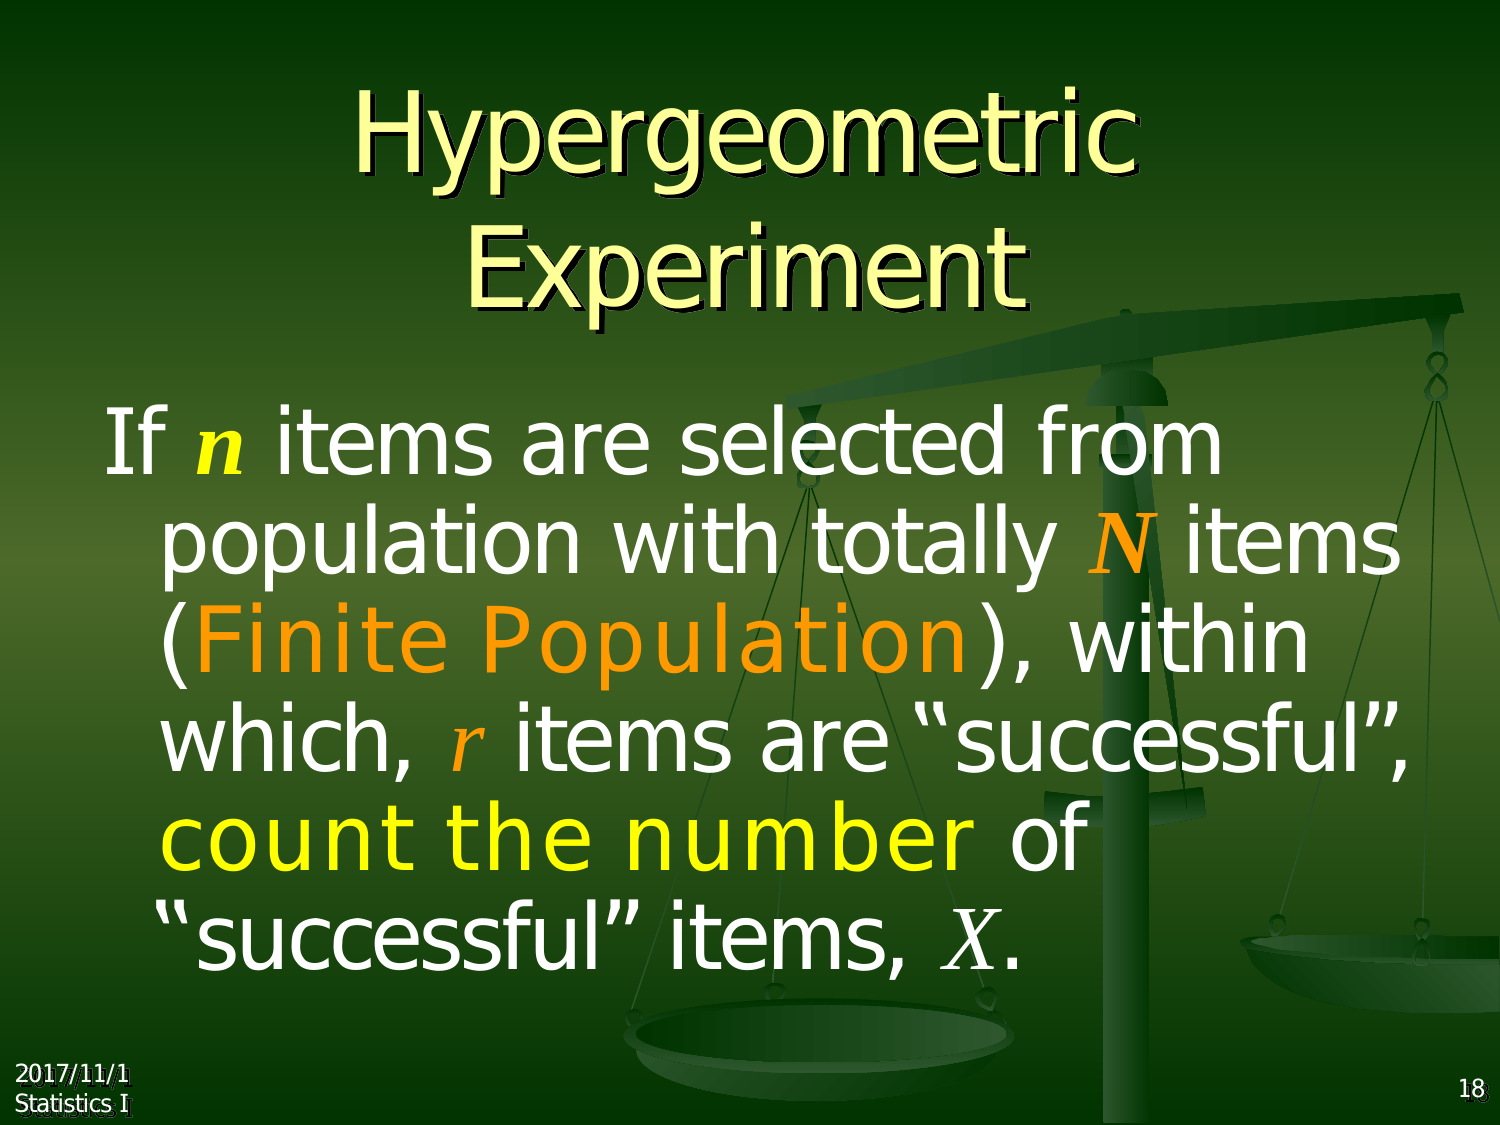

# Hypergeometric Experiment
If n items are selected from population with totally N items (Finite Population), within which, r items are “successful”, count the number of “successful” items, X.
2017/11/1
Statistics I
18